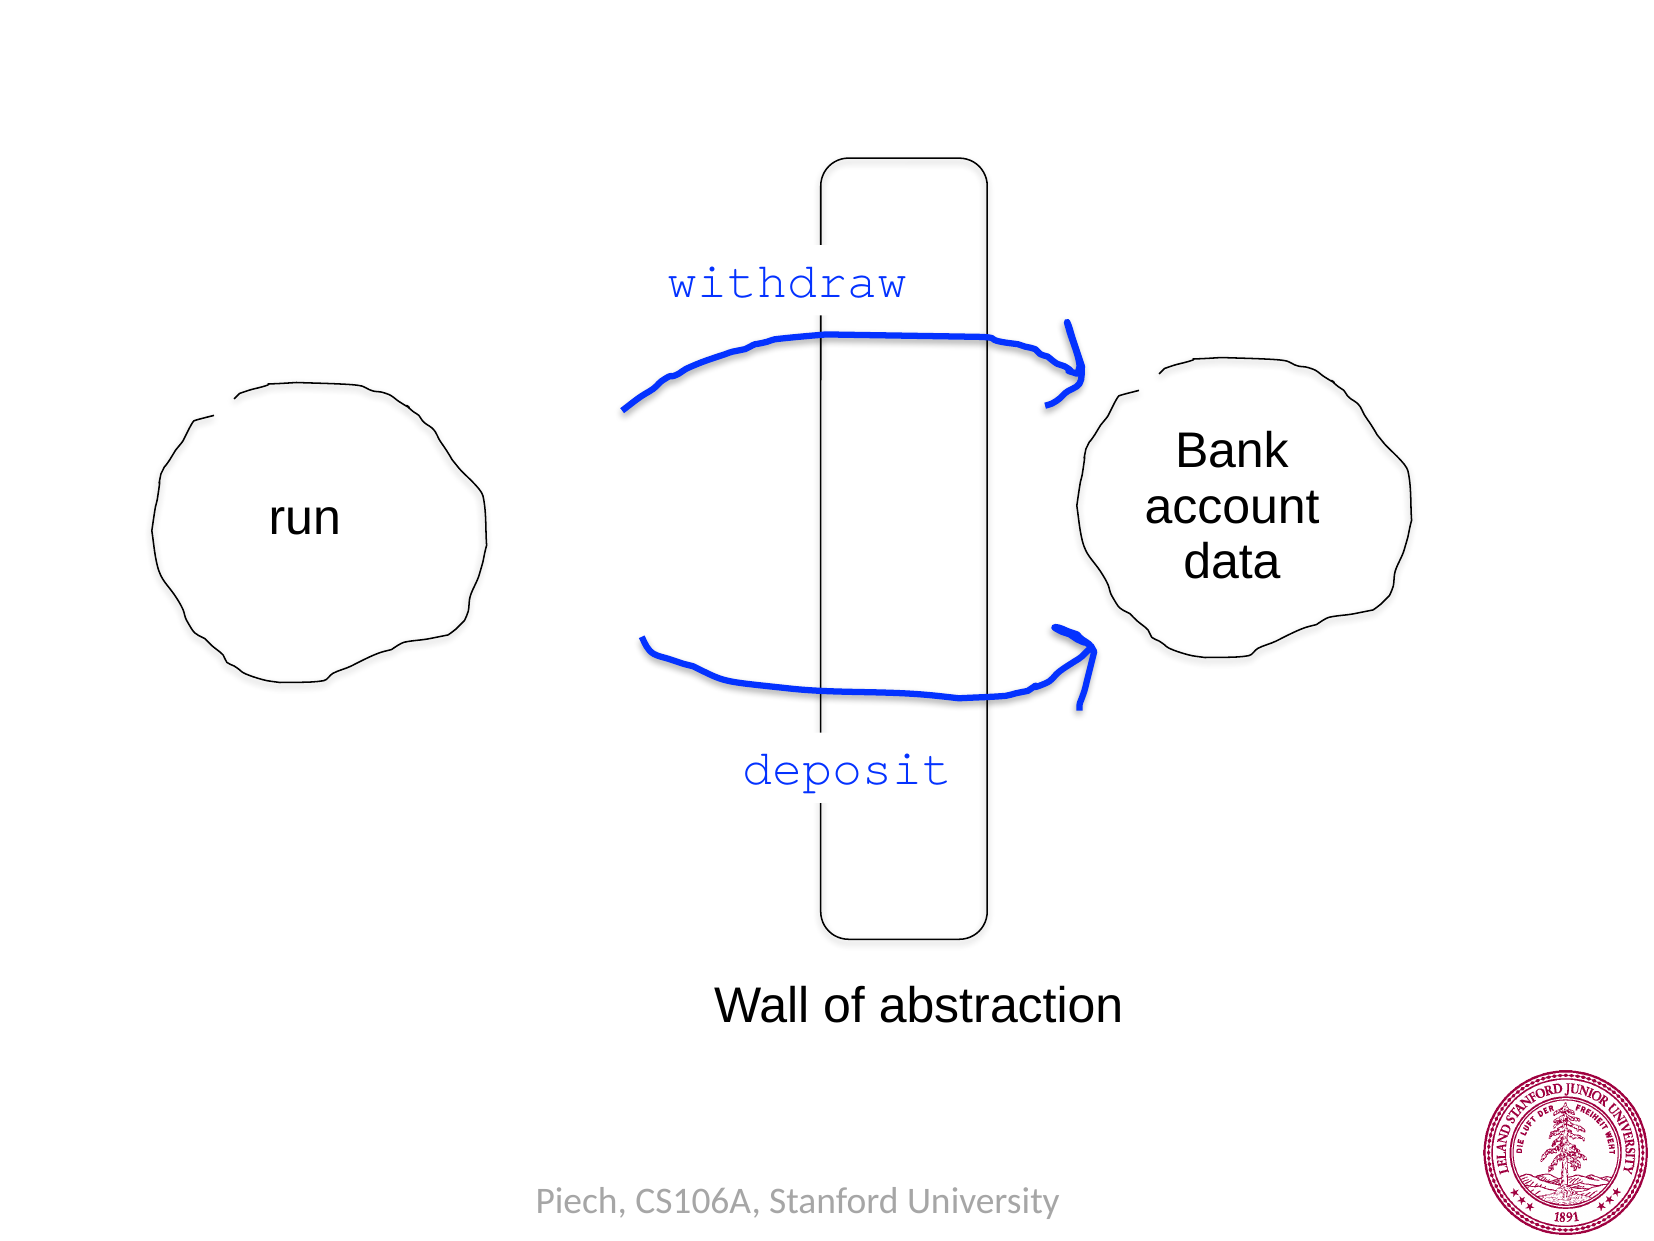

withdraw

Bank account data
run

deposit
Wall of abstraction